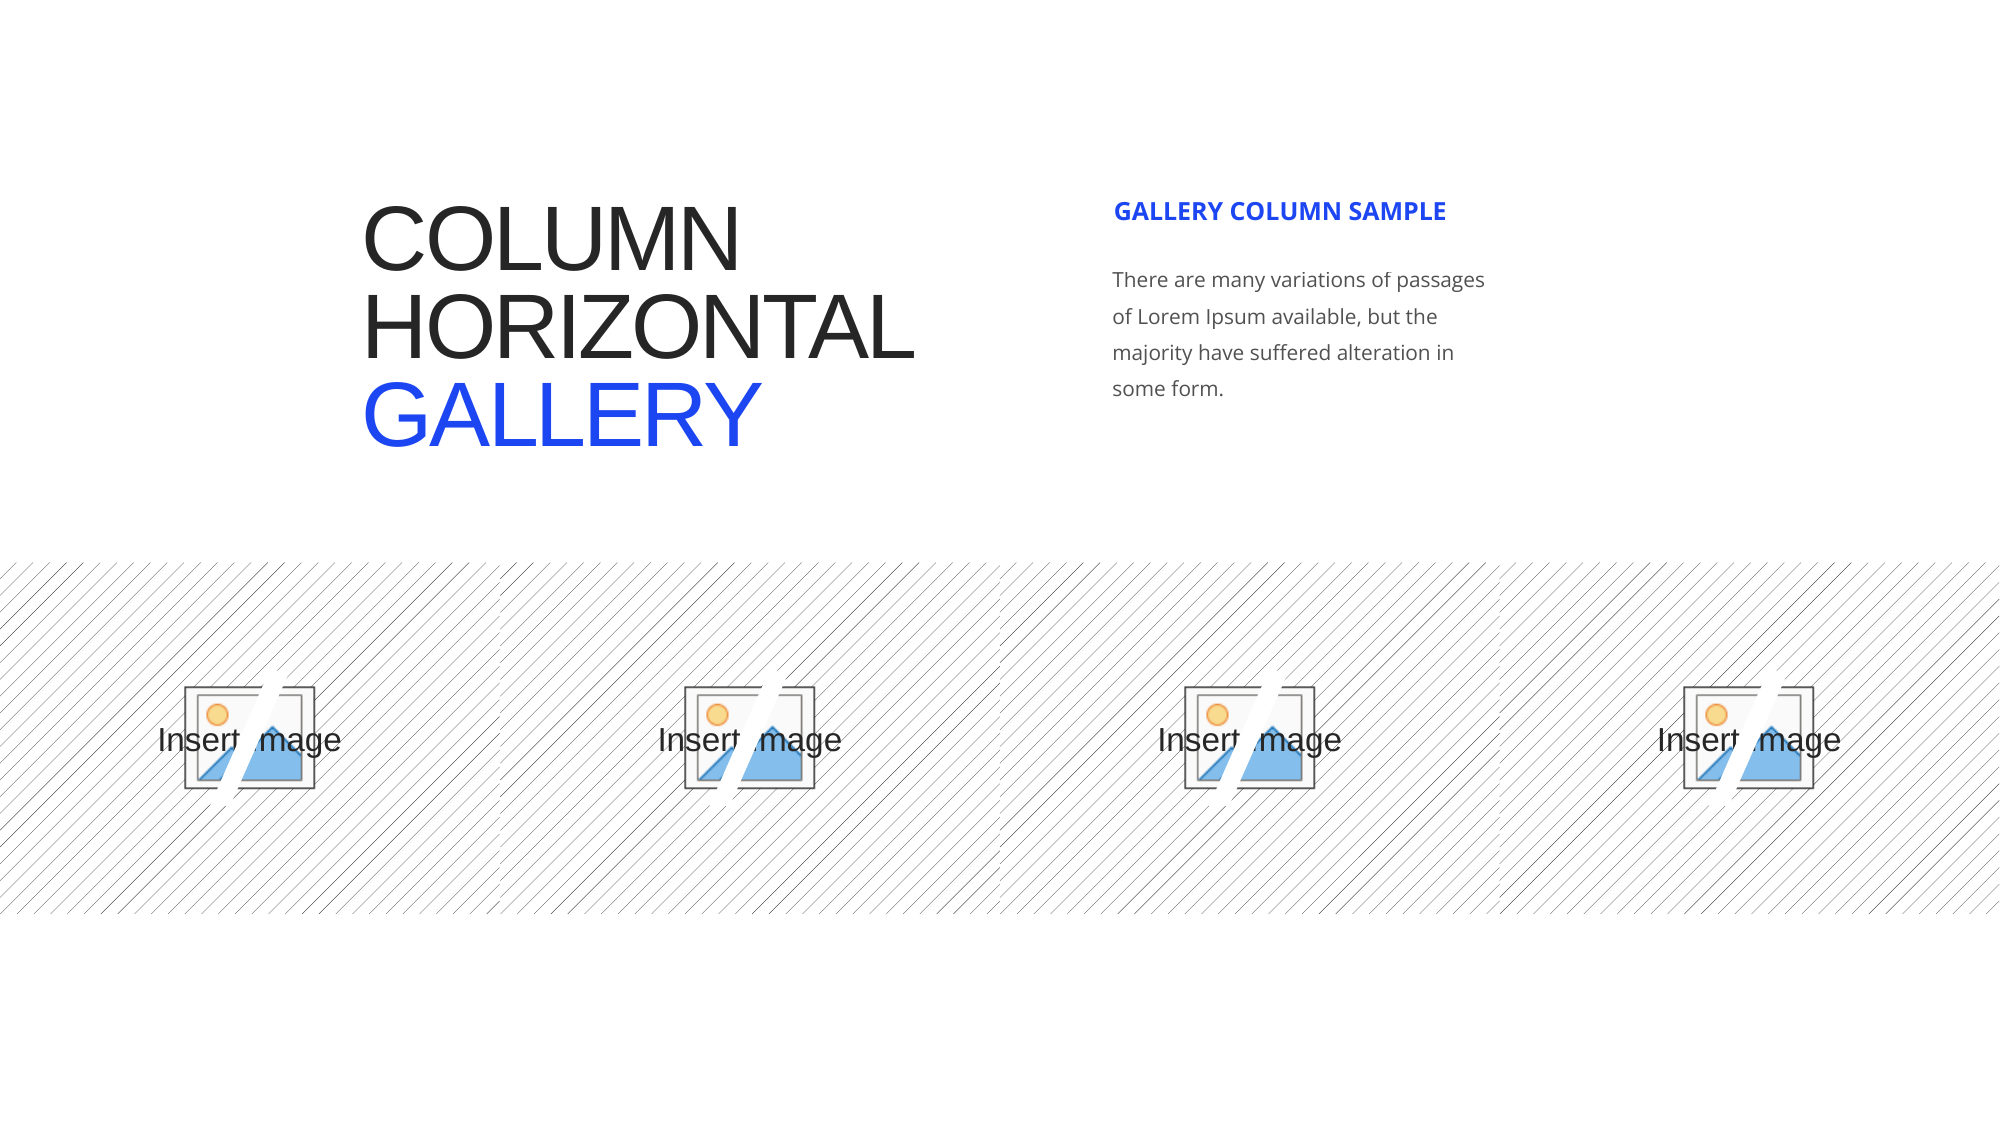

# COLUMN HORIZONTAL GALLERY
GALLERY COLUMN SAMPLE
There are many variations of passages of Lorem Ipsum available, but the majority have suffered alteration in some form.